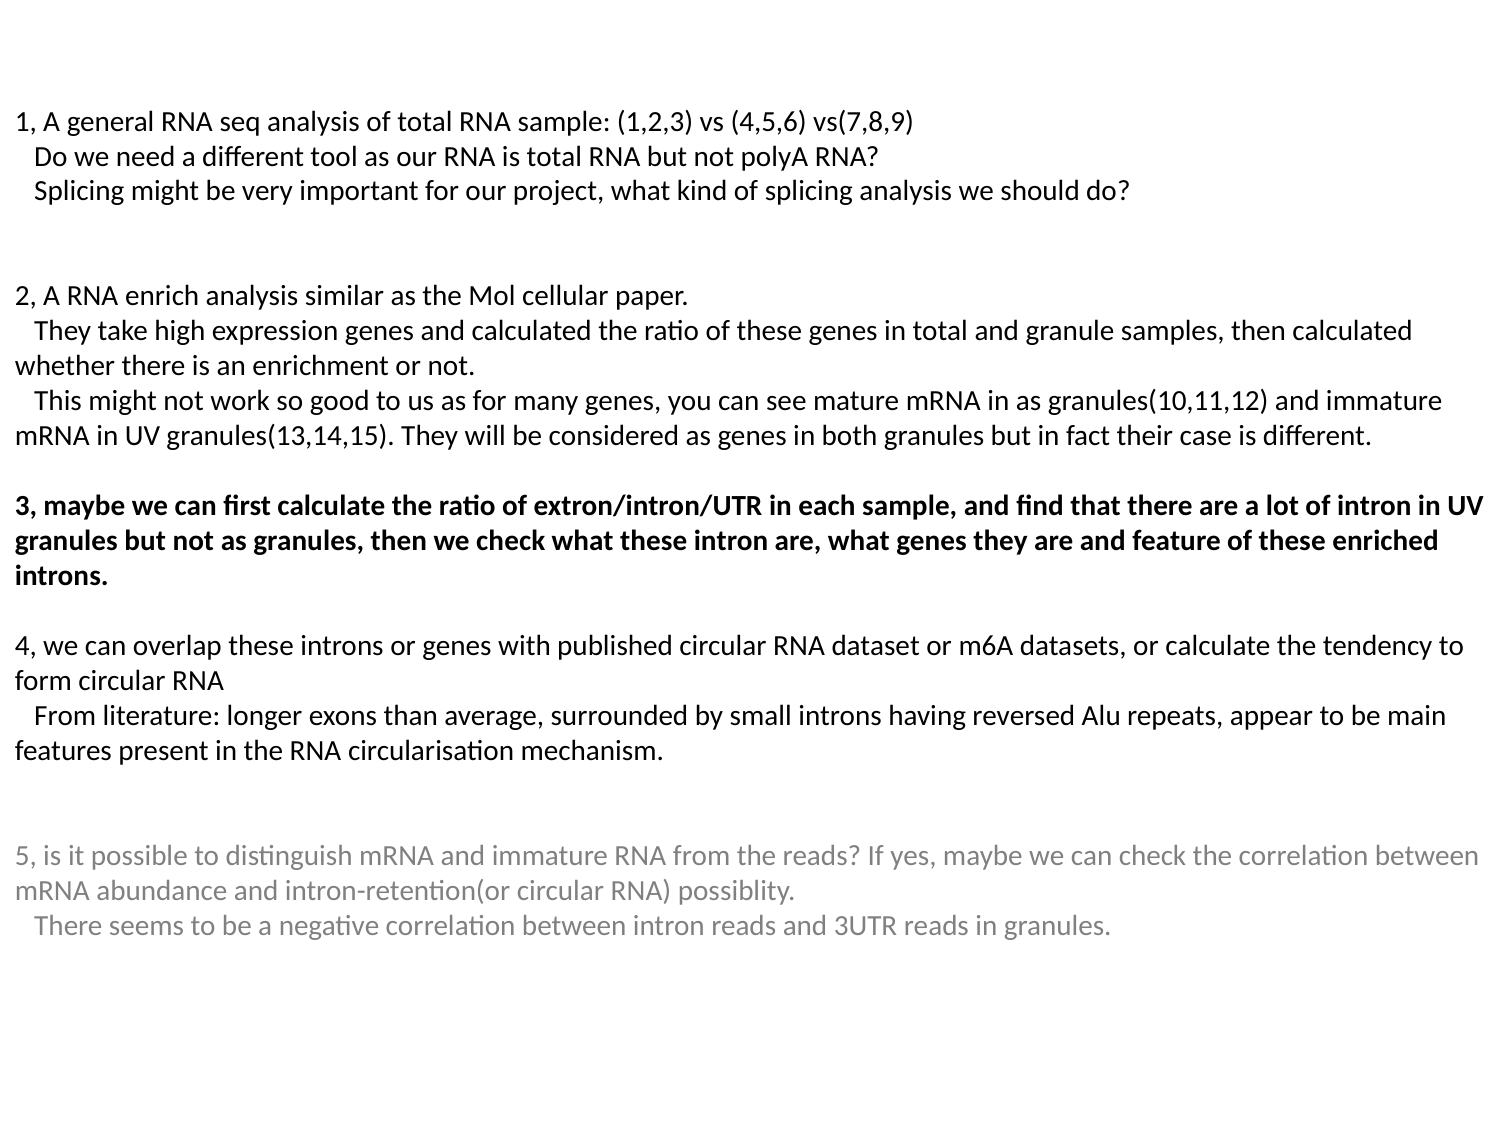

1, A general RNA seq analysis of total RNA sample: (1,2,3) vs (4,5,6) vs(7,8,9)
   Do we need a different tool as our RNA is total RNA but not polyA RNA?
   Splicing might be very important for our project, what kind of splicing analysis we should do?

2, A RNA enrich analysis similar as the Mol cellular paper.
   They take high expression genes and calculated the ratio of these genes in total and granule samples, then calculated whether there is an enrichment or not.
   This might not work so good to us as for many genes, you can see mature mRNA in as granules(10,11,12) and immature mRNA in UV granules(13,14,15). They will be considered as genes in both granules but in fact their case is different.

3, maybe we can first calculate the ratio of extron/intron/UTR in each sample, and find that there are a lot of intron in UV granules but not as granules, then we check what these intron are, what genes they are and feature of these enriched introns.

4, we can overlap these introns or genes with published circular RNA dataset or m6A datasets, or calculate the tendency to form circular RNA
   From literature: longer exons than average, surrounded by small introns having reversed Alu repeats, appear to be main features present in the RNA circularisation mechanism.

5, is it possible to distinguish mRNA and immature RNA from the reads? If yes, maybe we can check the correlation between mRNA abundance and intron-retention(or circular RNA) possiblity.
   There seems to be a negative correlation between intron reads and 3UTR reads in granules.